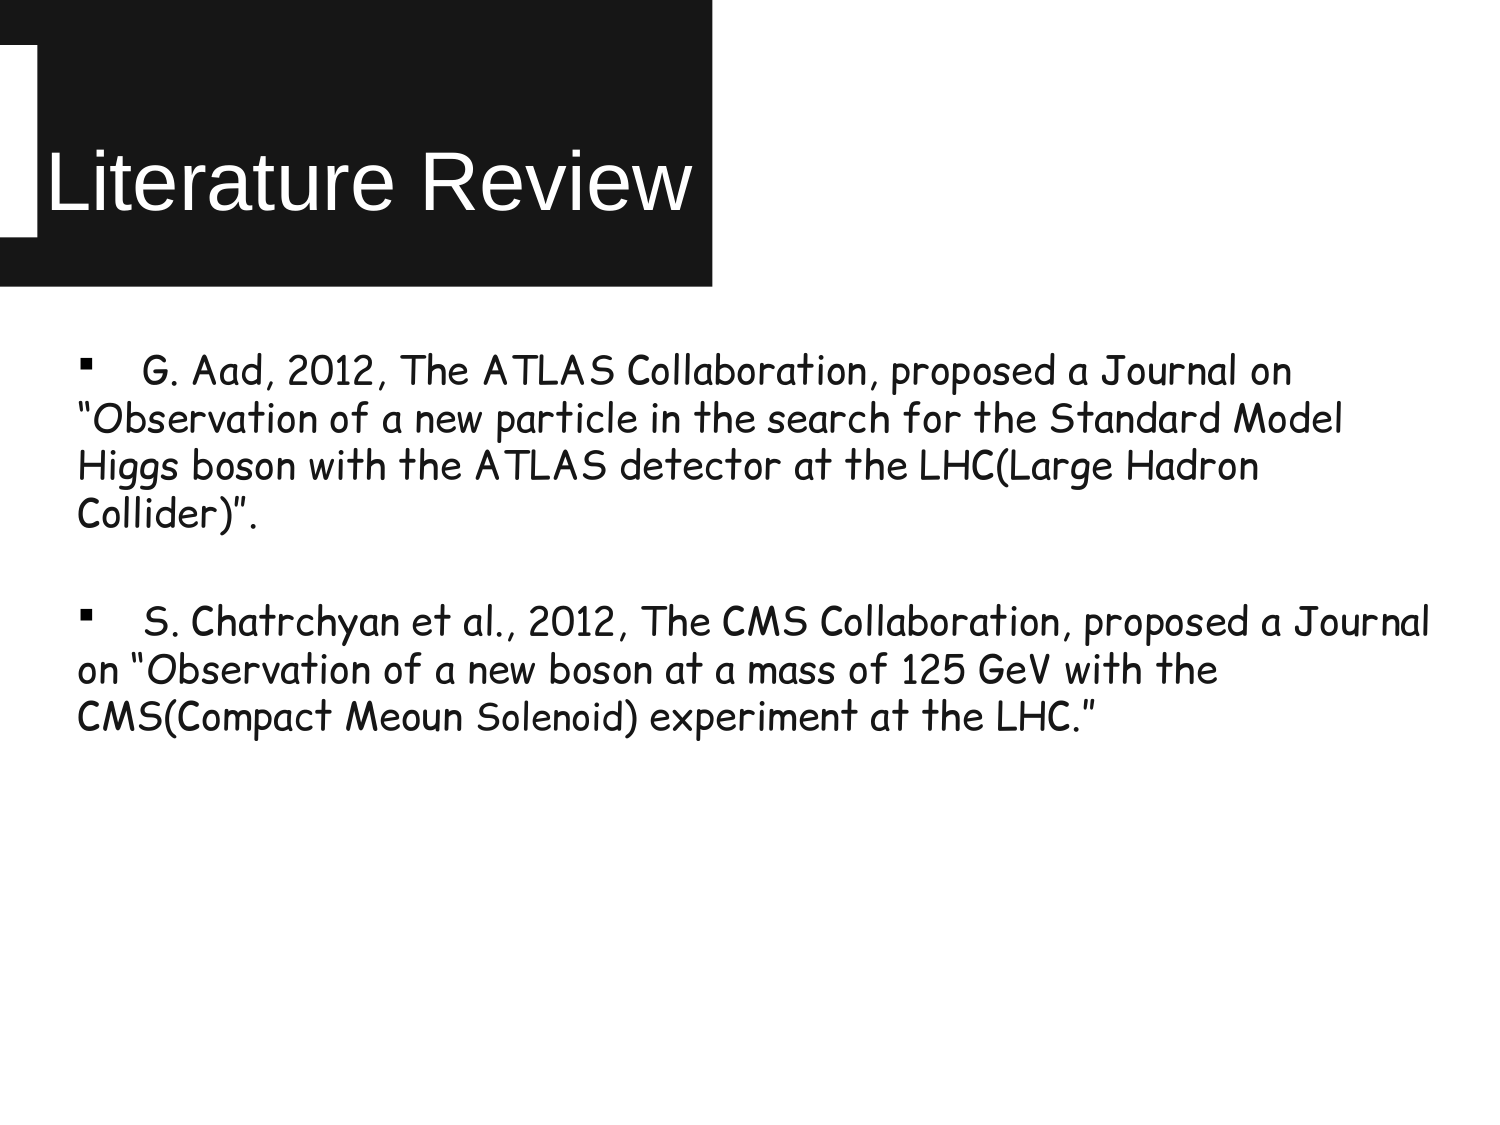

# Literature Review

    G. Aad, 2012, The ATLAS Collaboration, proposed a Journal on “Observation of a new particle in the search for the Standard Model Higgs boson with the ATLAS detector at the LHC(Large Hadron Collider)”.
    S. Chatrchyan et al., 2012, The CMS Collaboration, proposed a Journal on “Observation of a new boson at a mass of 125 GeV with the CMS(Compact Meoun Solenoid) experiment at the LHC.”